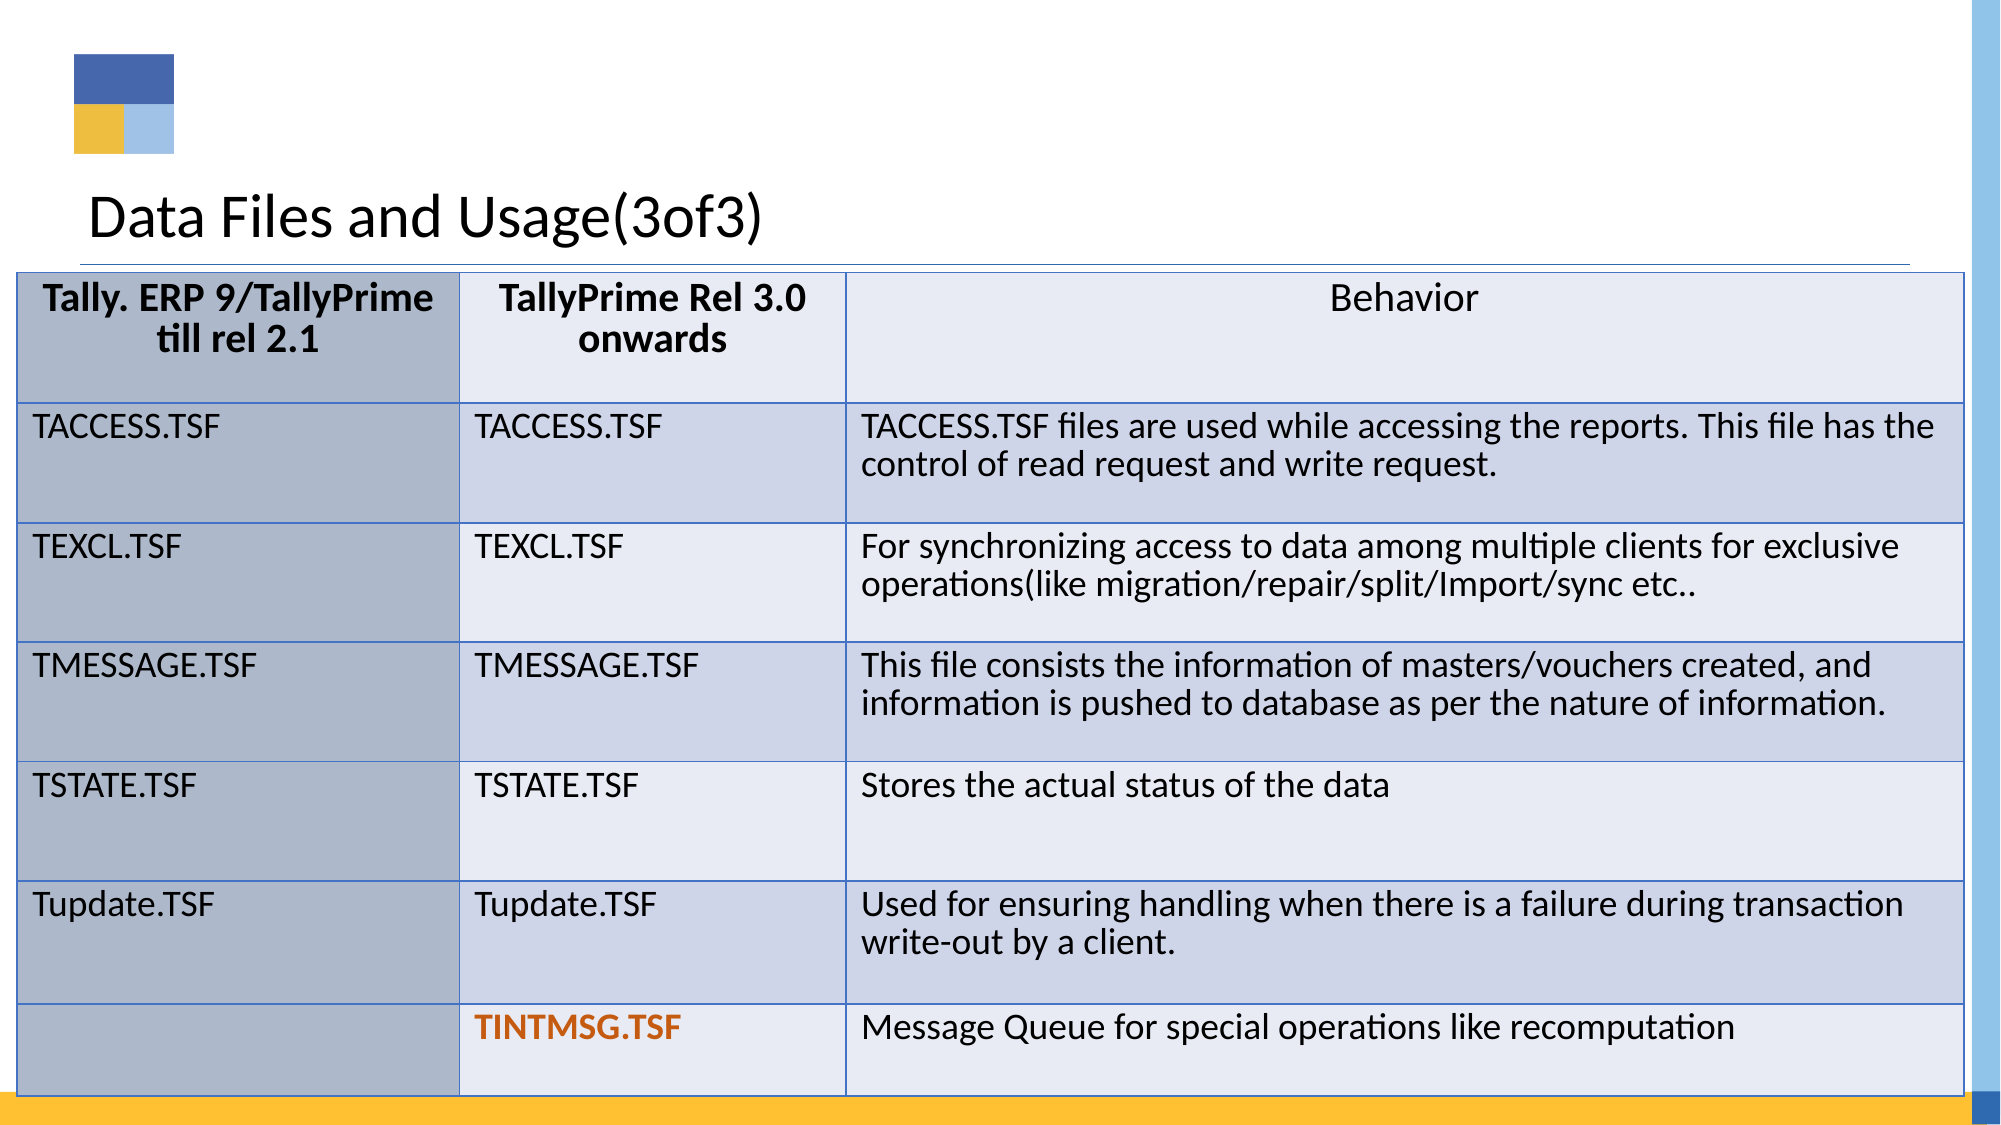

# Data Files and Usage(3of3)
| Tally. ERP 9/TallyPrime till rel 2.1 | TallyPrime Rel 3.0 onwards | Behavior |
| --- | --- | --- |
| TACCESS.TSF | TACCESS.TSF | TACCESS.TSF files are used while accessing the reports. This file has the control of read request and write request. |
| TEXCL.TSF | TEXCL.TSF | For synchronizing access to data among multiple clients for exclusive operations(like migration/repair/split/Import/sync etc.. |
| TMESSAGE.TSF | TMESSAGE.TSF | This file consists the information of masters/vouchers created, and information is pushed to database as per the nature of information. |
| TSTATE.TSF | TSTATE.TSF | Stores the actual status of the data |
| Tupdate.TSF | Tupdate.TSF | Used for ensuring handling when there is a failure during transaction write-out by a client. |
|  | TINTMSG.TSF | Message Queue for special operations like recomputation |